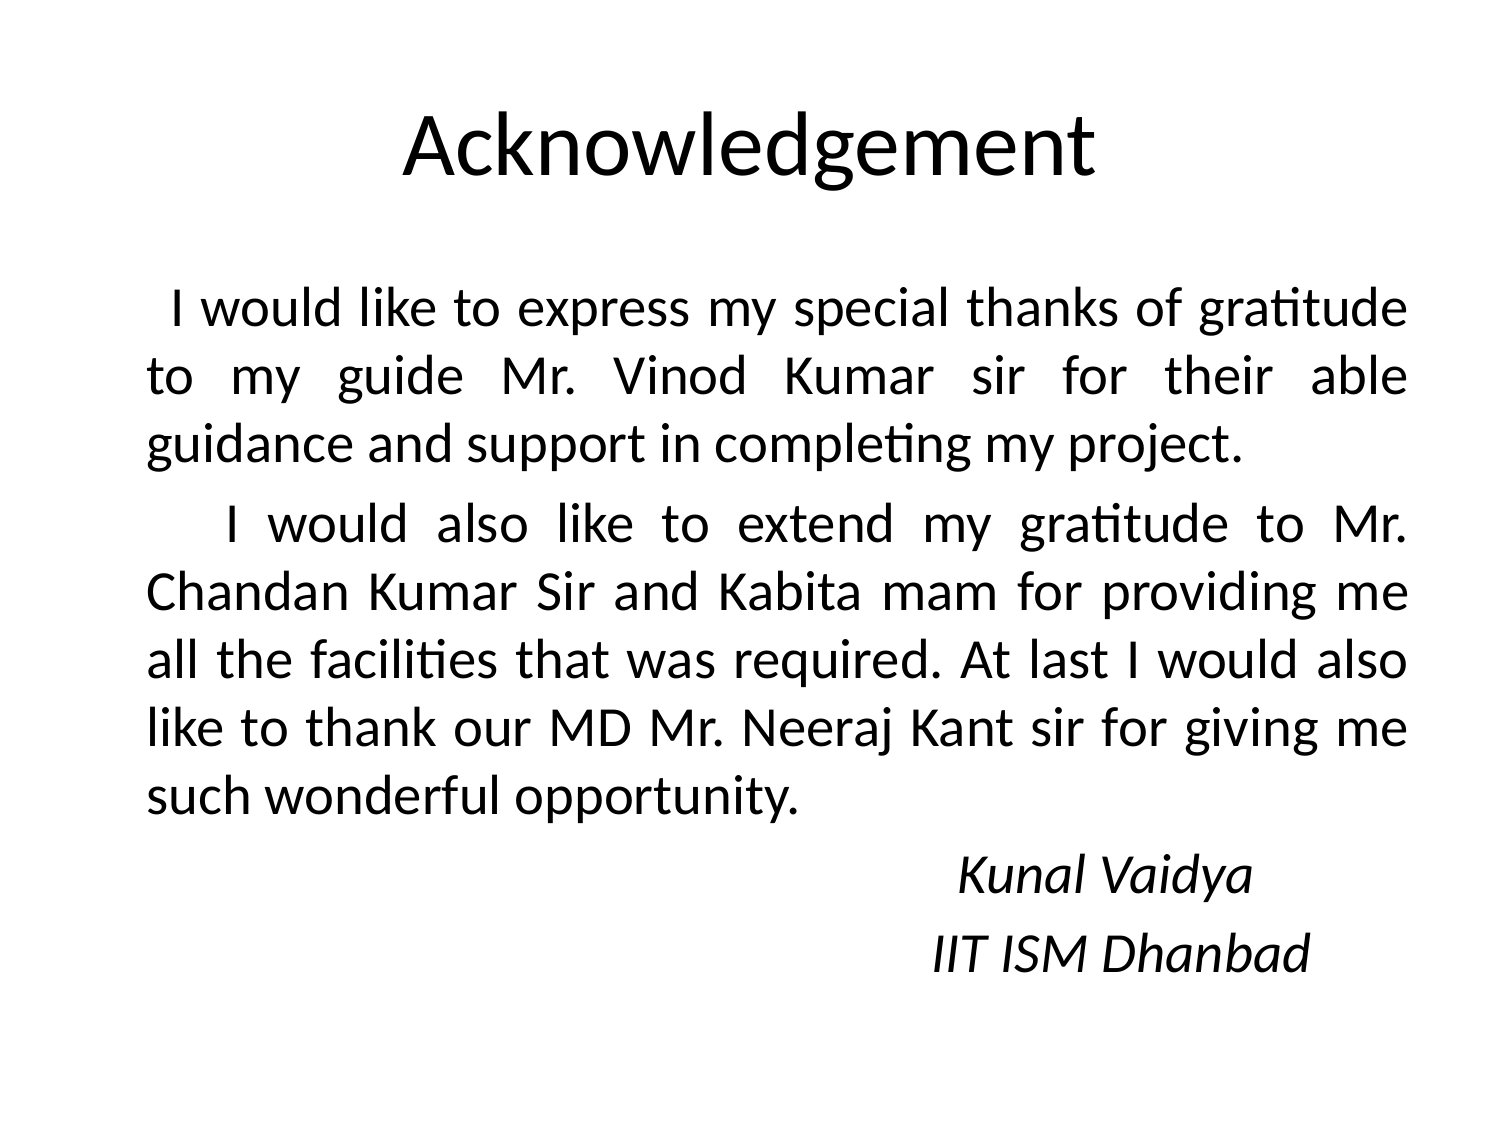

# Acknowledgement
     I would like to express my special thanks of gratitude to my guide Mr. Vinod Kumar sir for their able guidance and support in completing my project.
     I would also like to extend my gratitude to Mr. Chandan Kumar Sir and Kabita mam for providing me all the facilities that was required. At last I would also like to thank our MD Mr. Neeraj Kant sir for giving me such wonderful opportunity.
                                                                    Kunal Vaidya
                                                                  IIT ISM Dhanbad